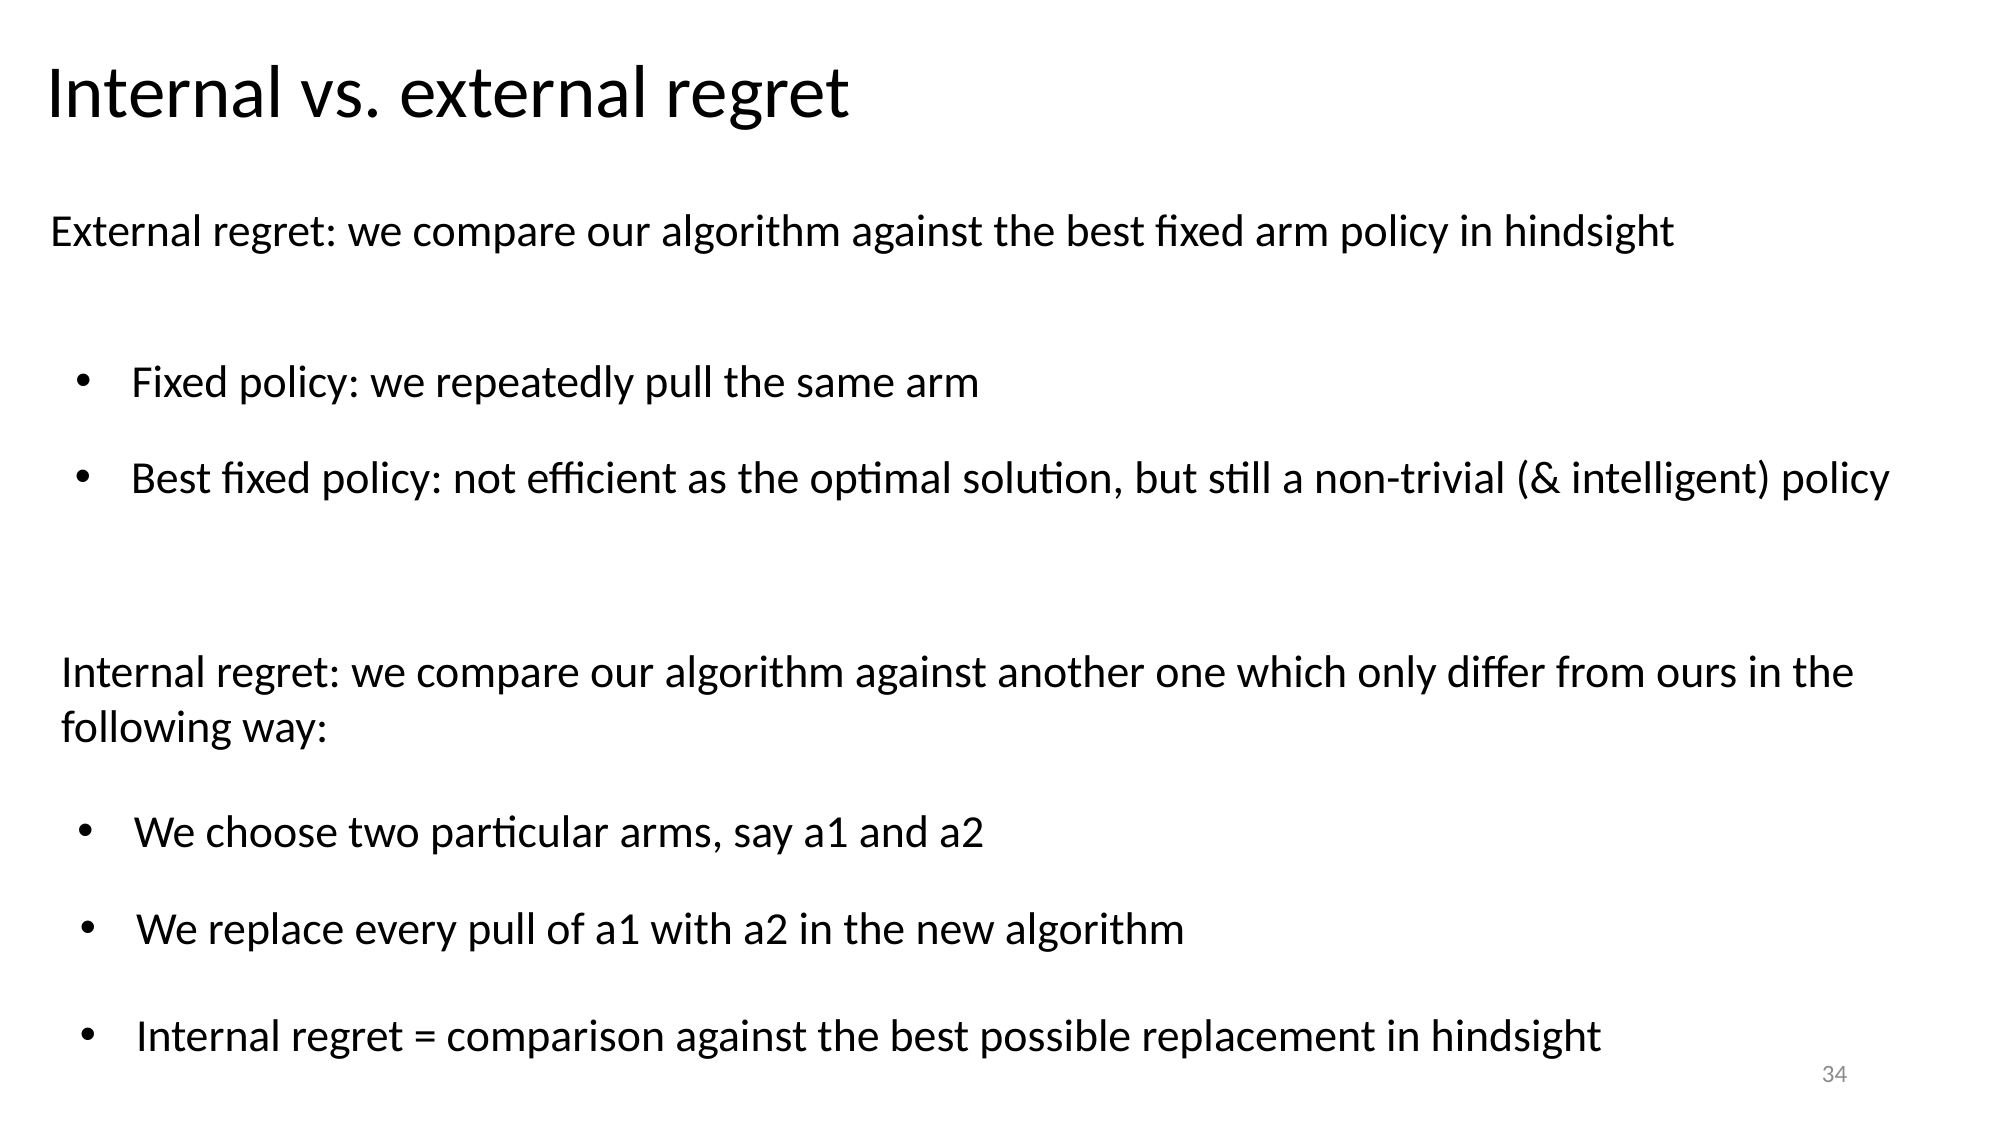

# Internal vs. external regret
External regret: we compare our algorithm against the best fixed arm policy in hindsight
Fixed policy: we repeatedly pull the same arm
Best fixed policy: not efficient as the optimal solution, but still a non-trivial (& intelligent) policy
Internal regret: we compare our algorithm against another one which only differ from ours in the following way:
We choose two particular arms, say a1 and a2
We replace every pull of a1 with a2 in the new algorithm
Internal regret = comparison against the best possible replacement in hindsight
34